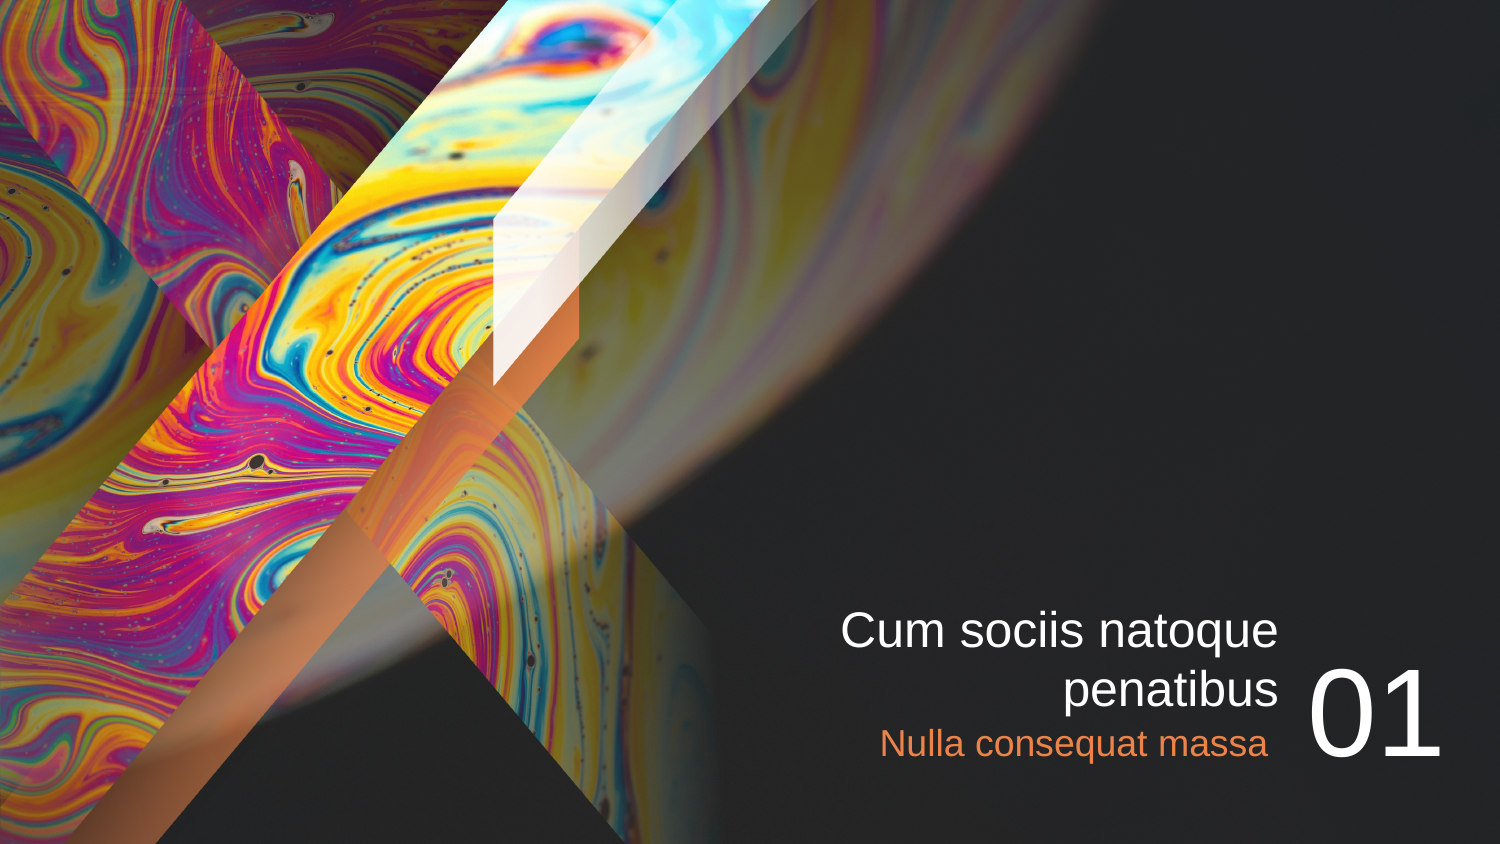

# Cum sociis natoque penatibus
01
Nulla consequat massa